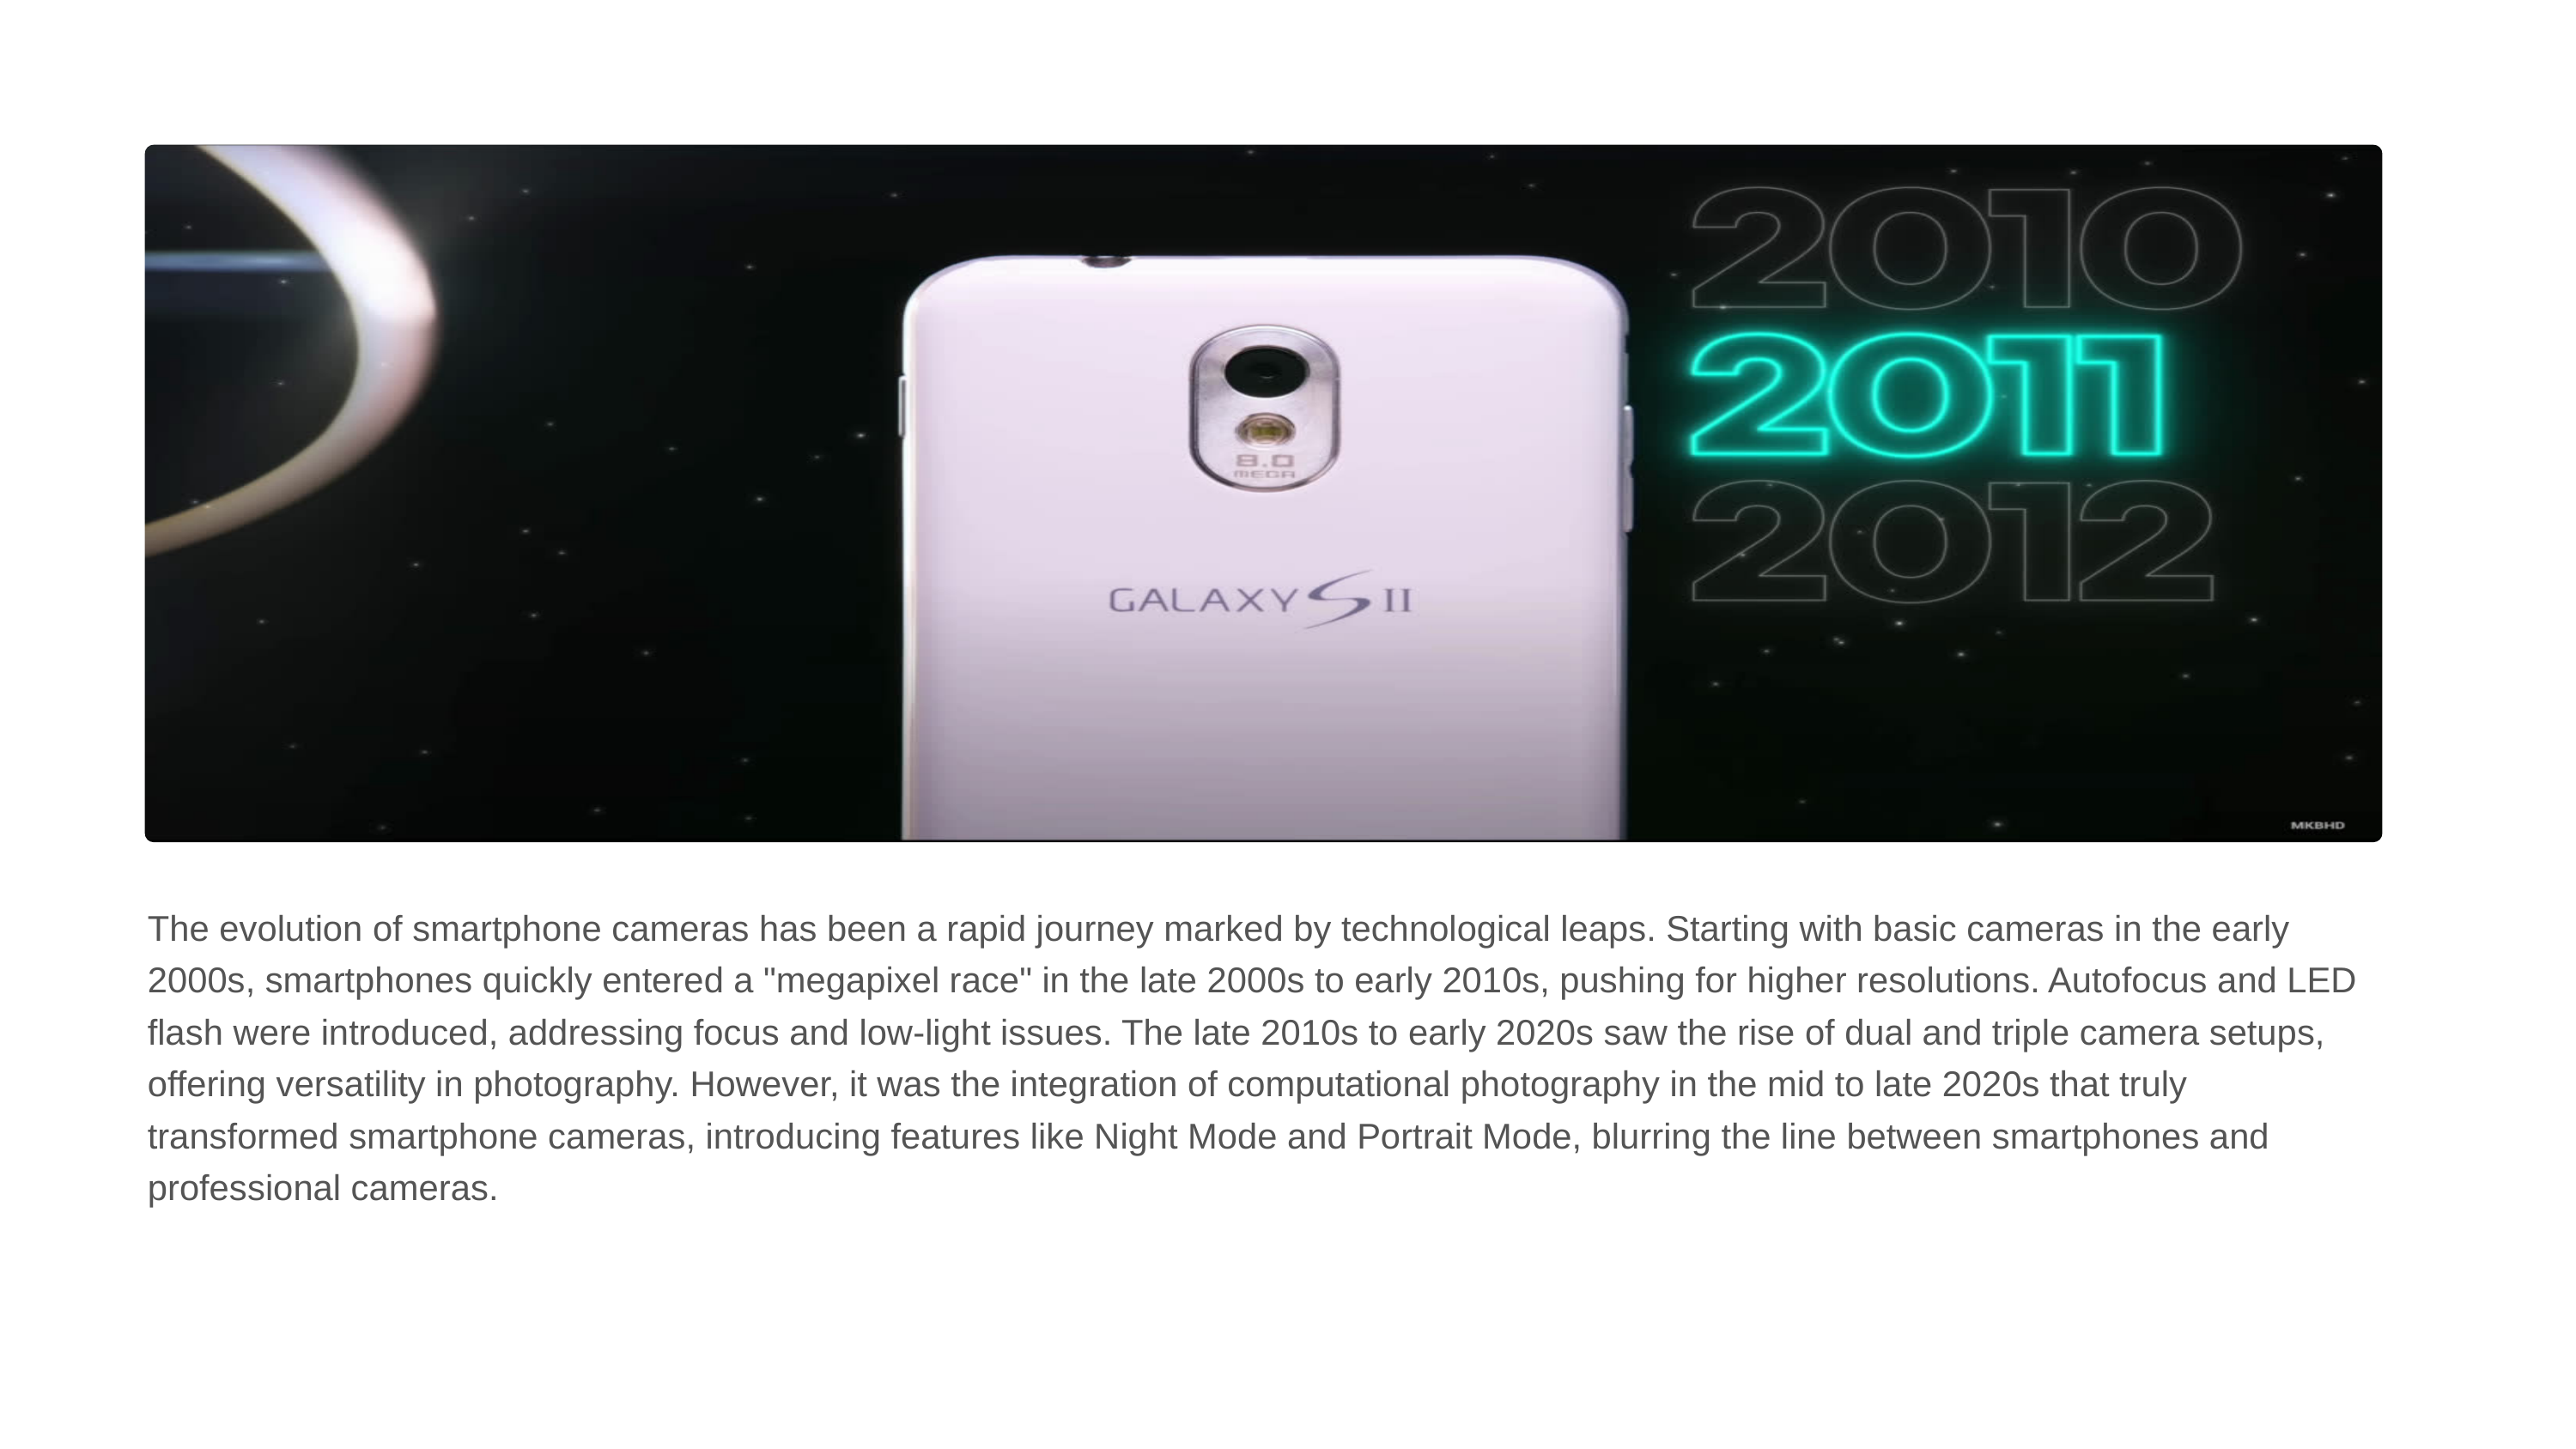

The evolution of smartphone cameras has been a rapid journey marked by technological leaps. Starting with basic cameras in the early 2000s, smartphones quickly entered a "megapixel race" in the late 2000s to early 2010s, pushing for higher resolutions. Autofocus and LED flash were introduced, addressing focus and low-light issues. The late 2010s to early 2020s saw the rise of dual and triple camera setups, offering versatility in photography. However, it was the integration of computational photography in the mid to late 2020s that truly transformed smartphone cameras, introducing features like Night Mode and Portrait Mode, blurring the line between smartphones and professional cameras.